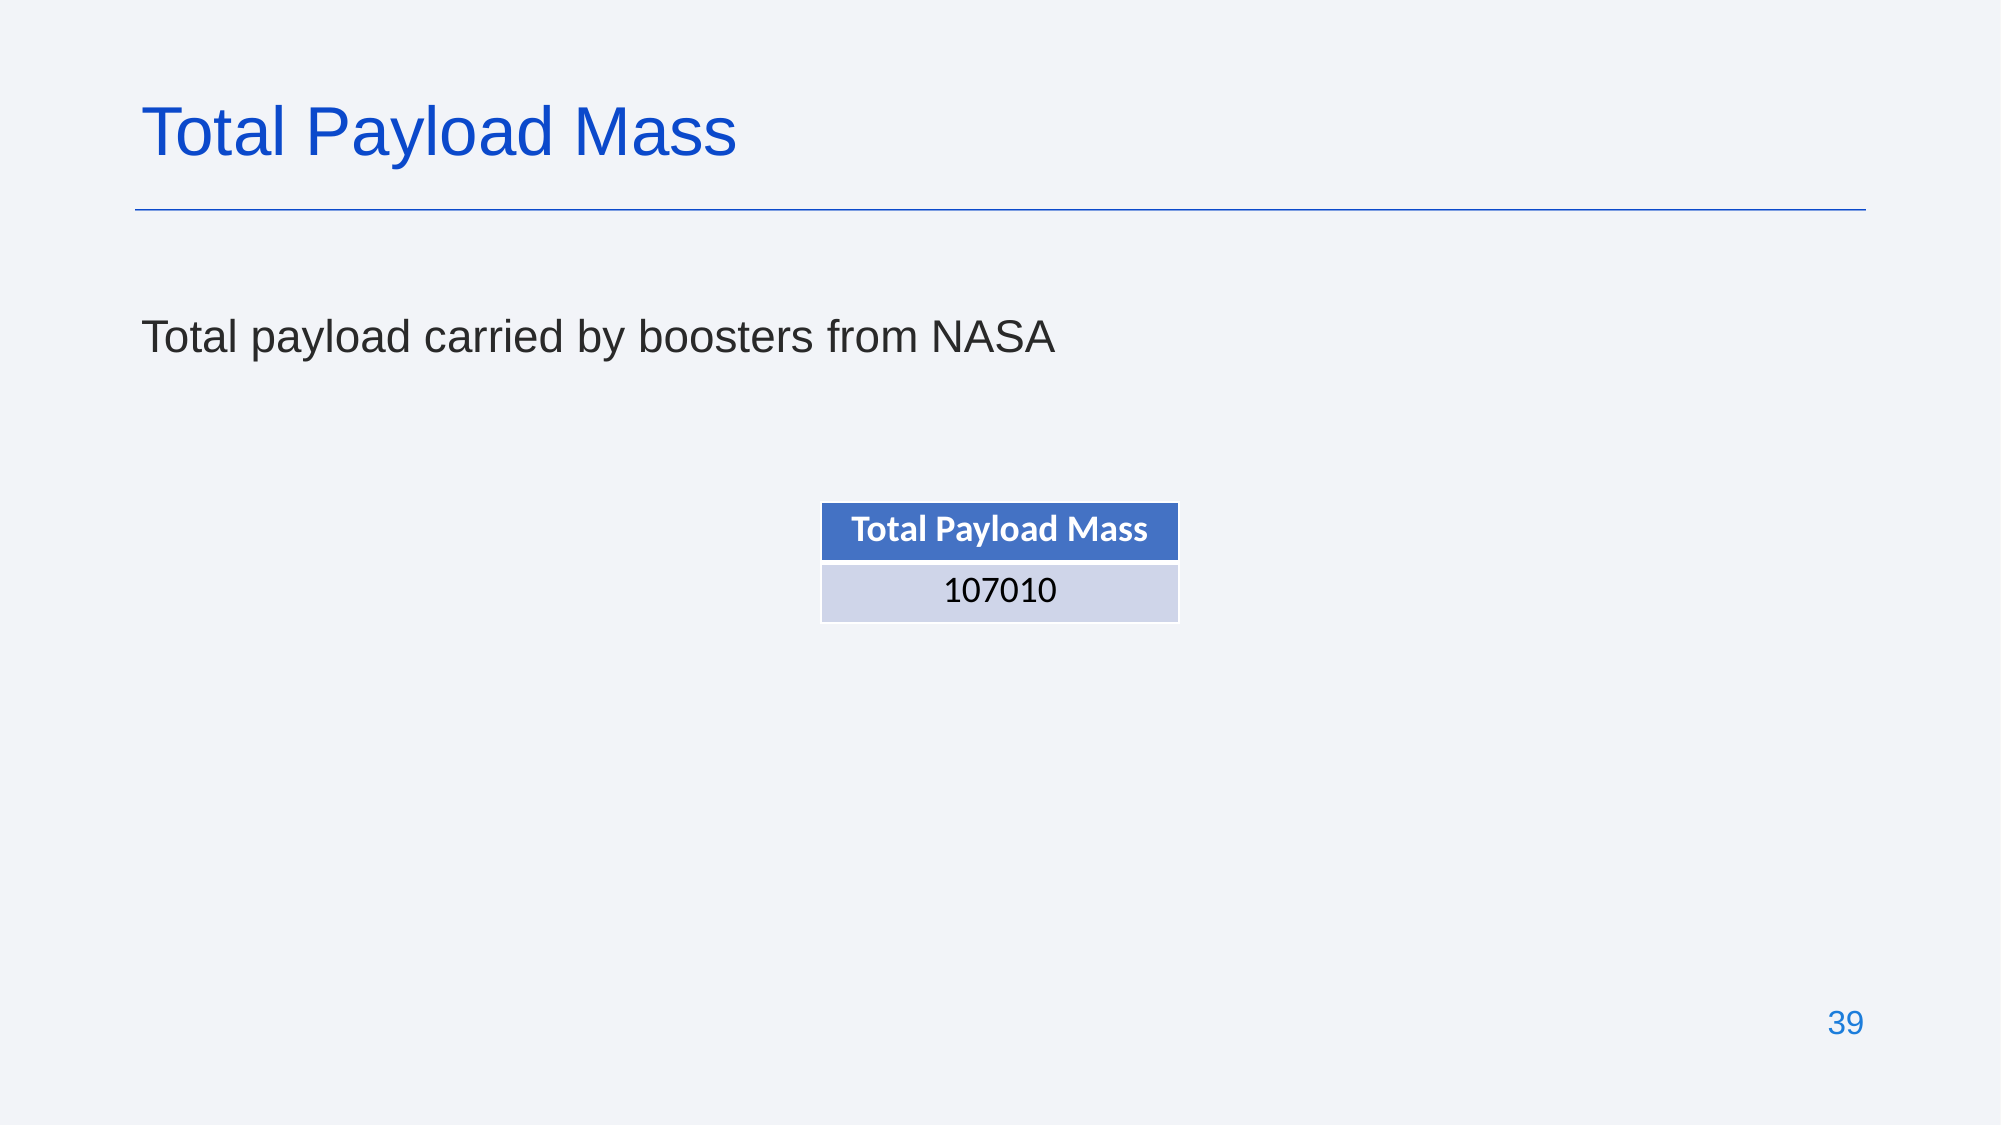

Total Payload Mass
Total payload carried by boosters from NASA
| Total Payload Mass |
| --- |
| 107010 |
39